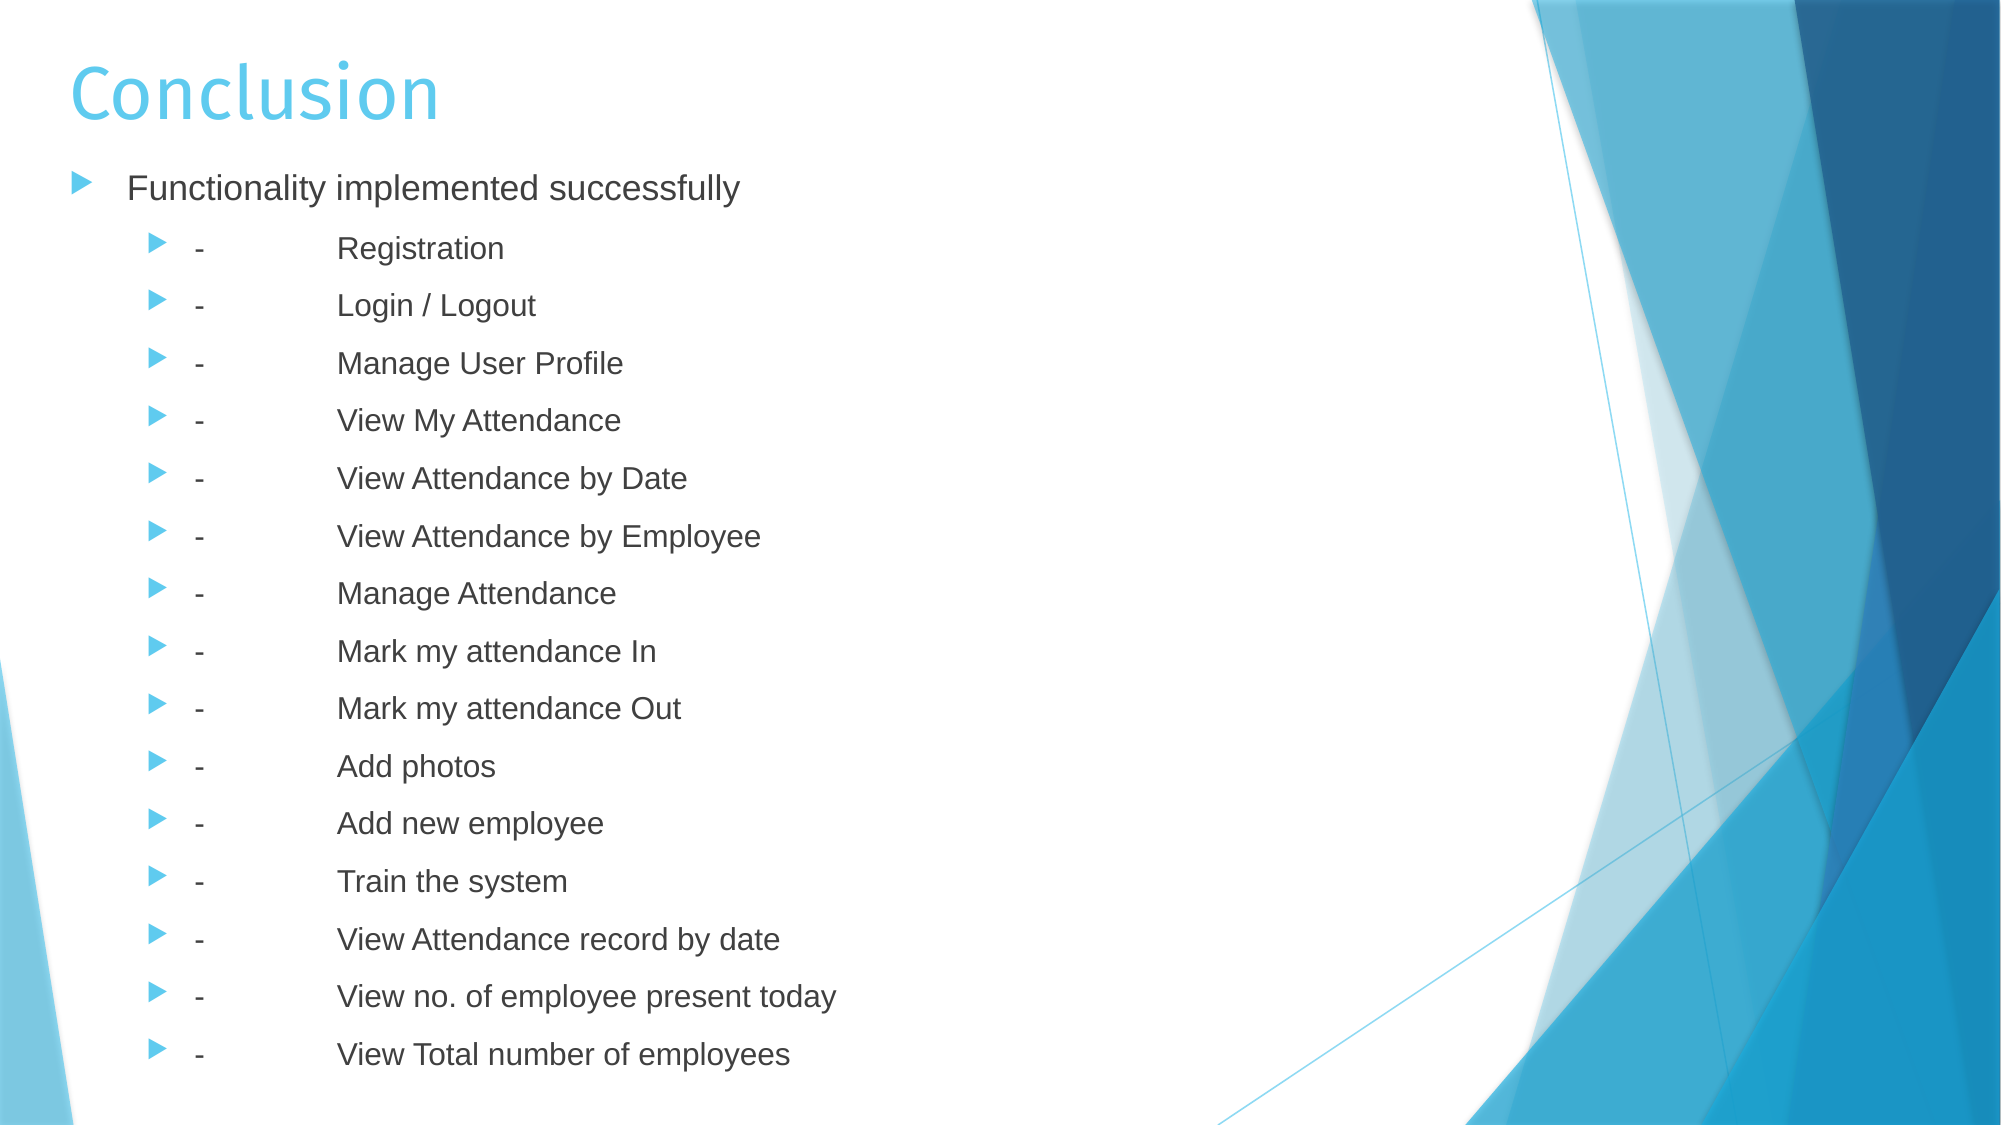

# Conclusion
Functionality implemented successfully
-	Registration
-	Login / Logout
-	Manage User Profile
-	View My Attendance
-	View Attendance by Date
-	View Attendance by Employee
-	Manage Attendance
-	Mark my attendance In
-	Mark my attendance Out
-	Add photos
-	Add new employee
-	Train the system
-	View Attendance record by date
-	View no. of employee present today
-	View Total number of employees